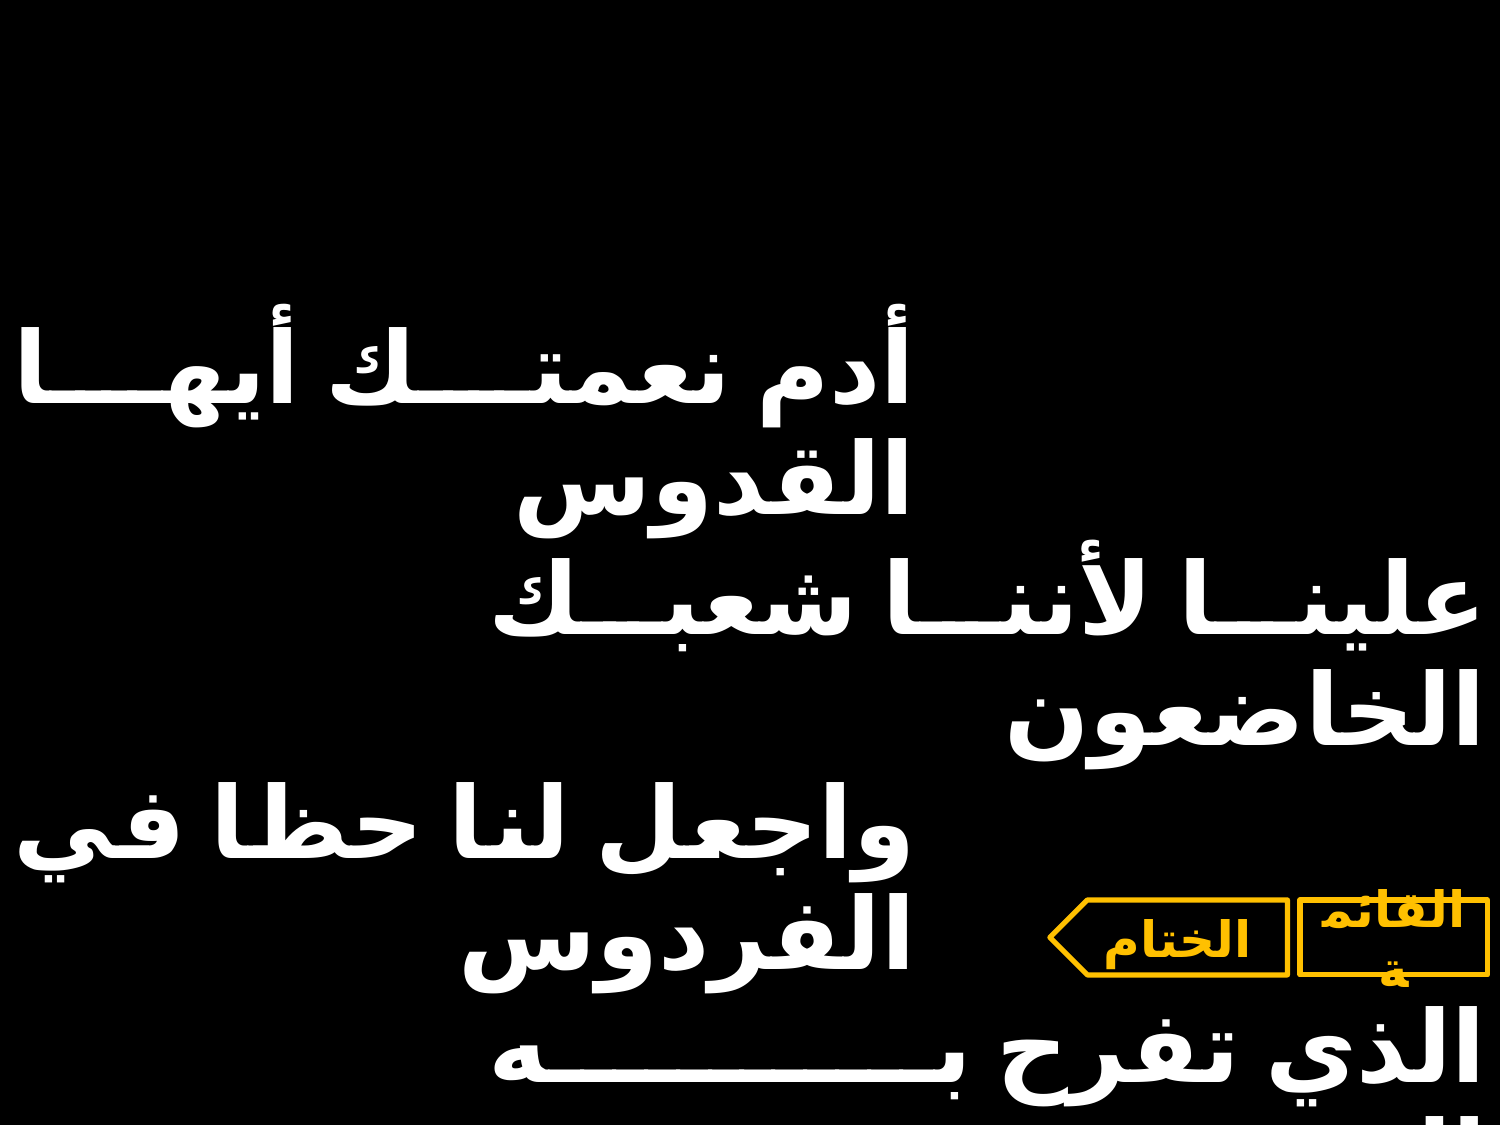

| أدم نعمتك أيها القدوس |  |  |
| --- | --- | --- |
|  | علينا لأننا شعبك الخاضعون |  |
| واجعل لنا حظا في الفردوس |  |  |
|  | الذي تفرح به الصديقون |  |
الختام
القائمة